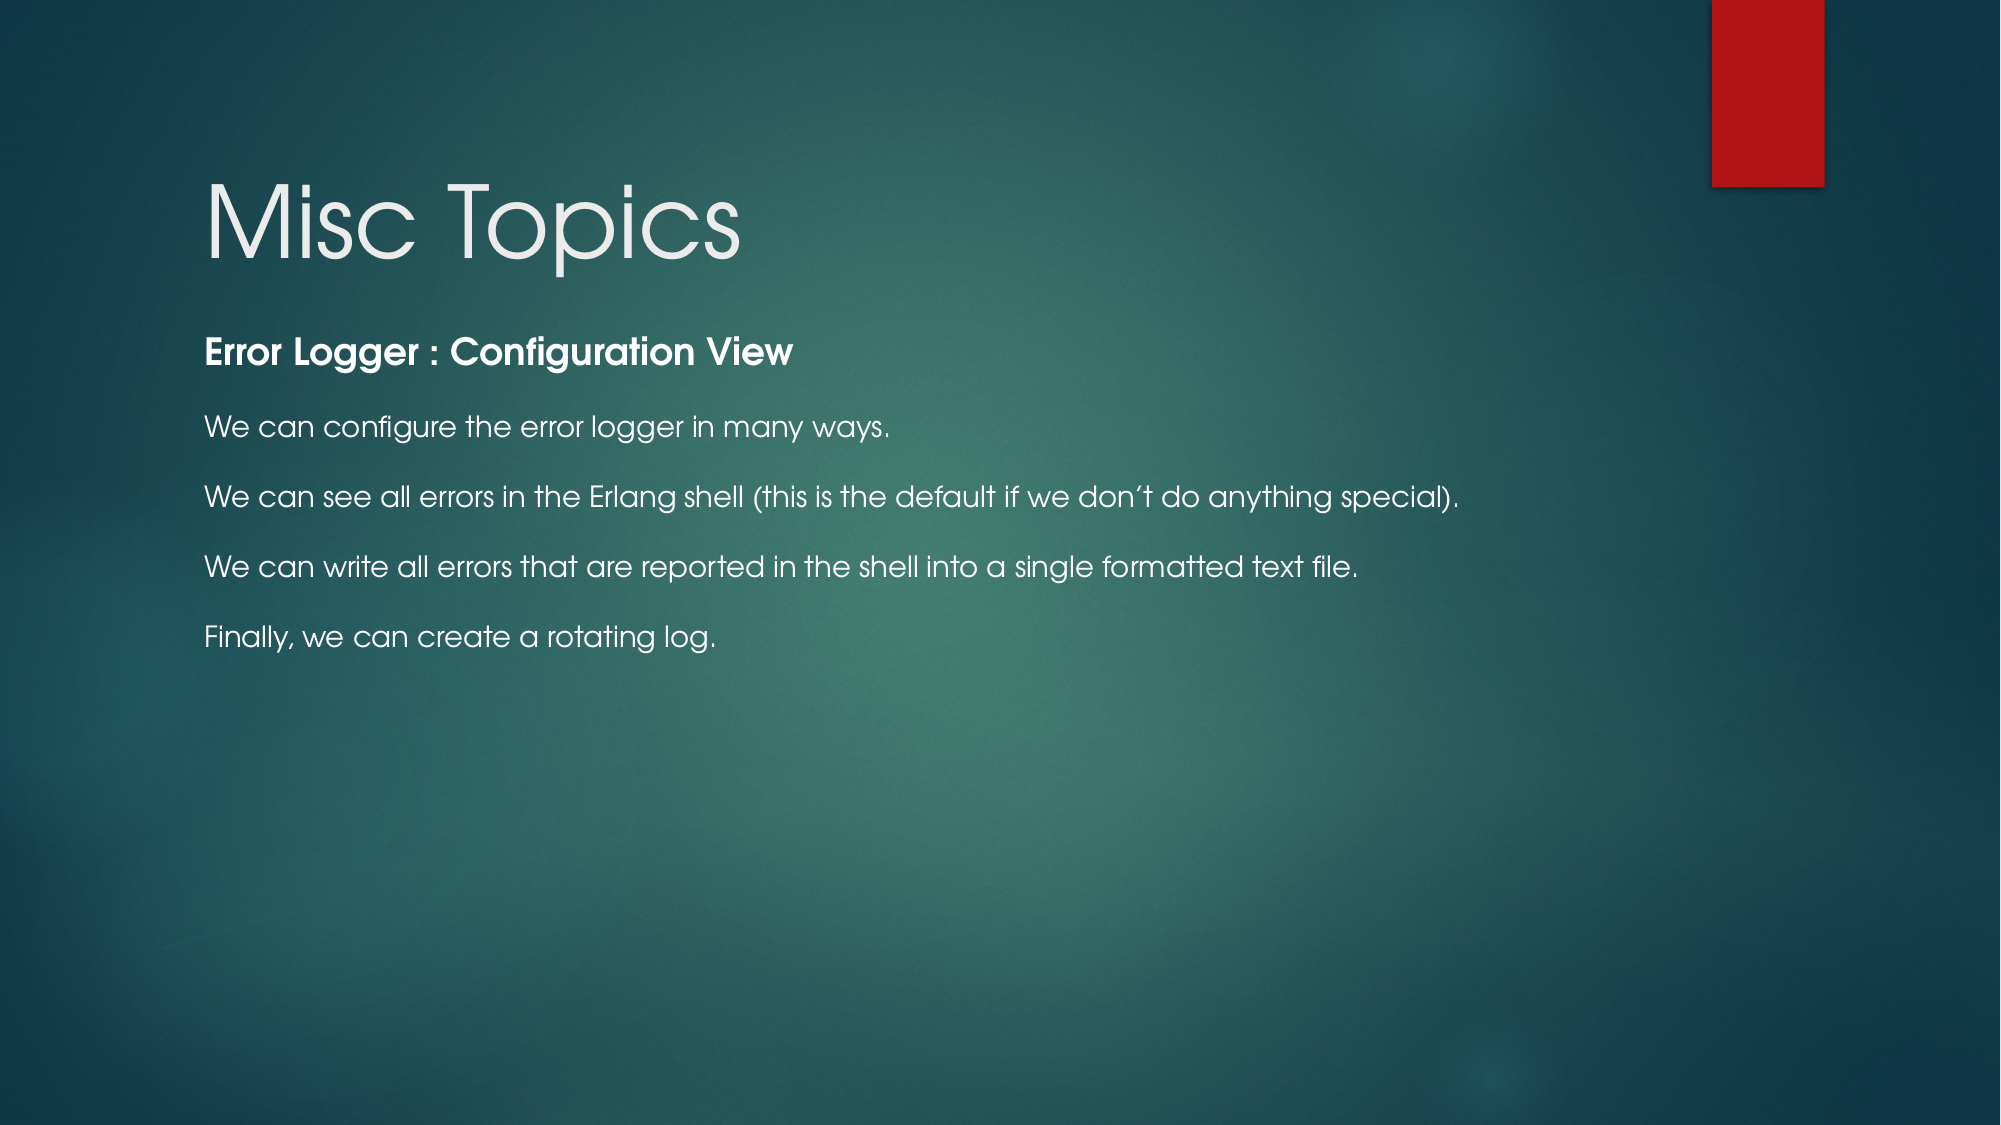

# Misc Topics

Error Logger : Configuration View

We can configure the error logger in many ways.

We can see all errors in the Erlang shell (this is the default if we don’t do anything special).

We can write all errors that are reported in the shell into a single formatted text file.

Finally, we can create a rotating log.